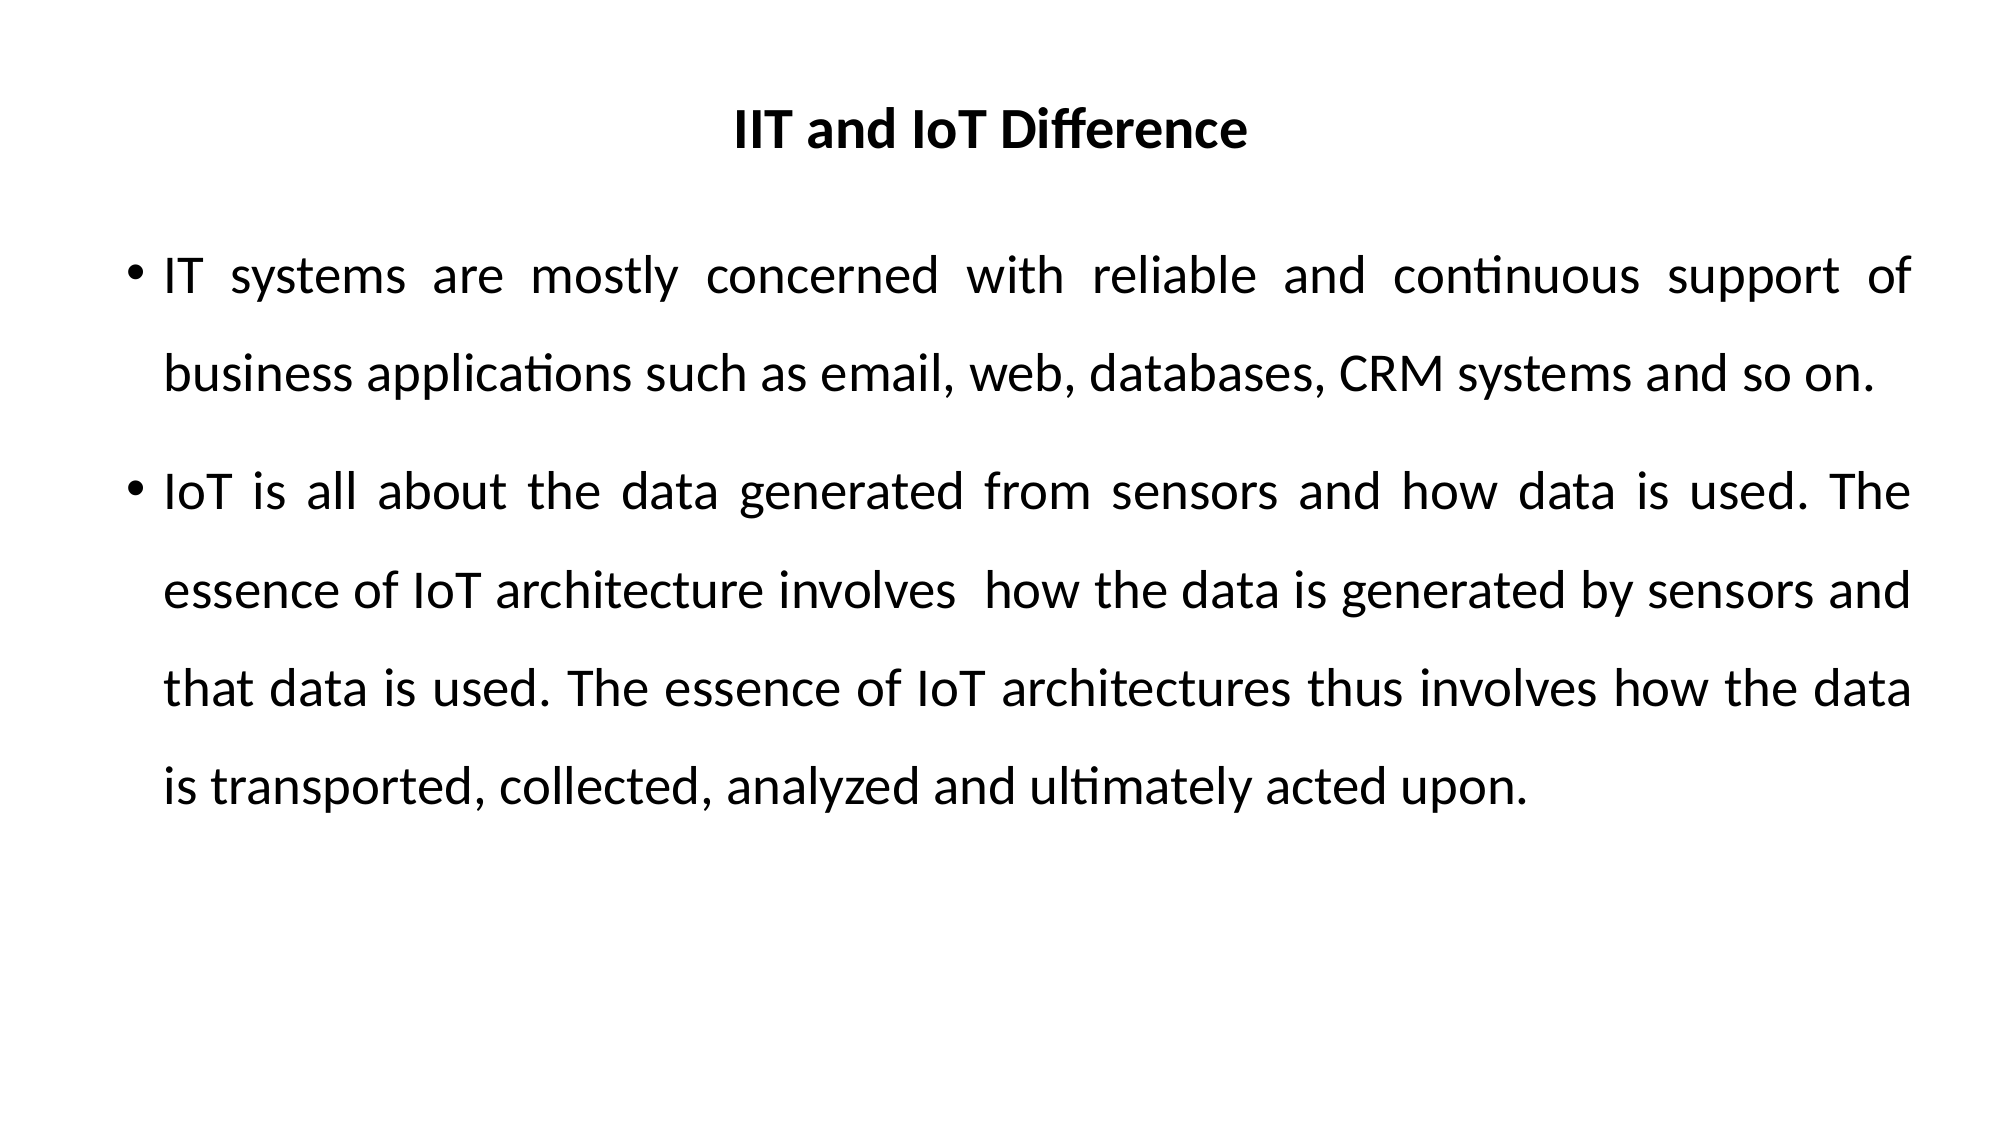

# IIT and IoT Difference
IT systems are mostly concerned with reliable and continuous support of business applications such as email, web, databases, CRM systems and so on.
IoT is all about the data generated from sensors and how data is used. The essence of IoT architecture involves  how the data is generated by sensors and that data is used. The essence of IoT architectures thus involves how the data is transported, collected, analyzed and ultimately acted upon.